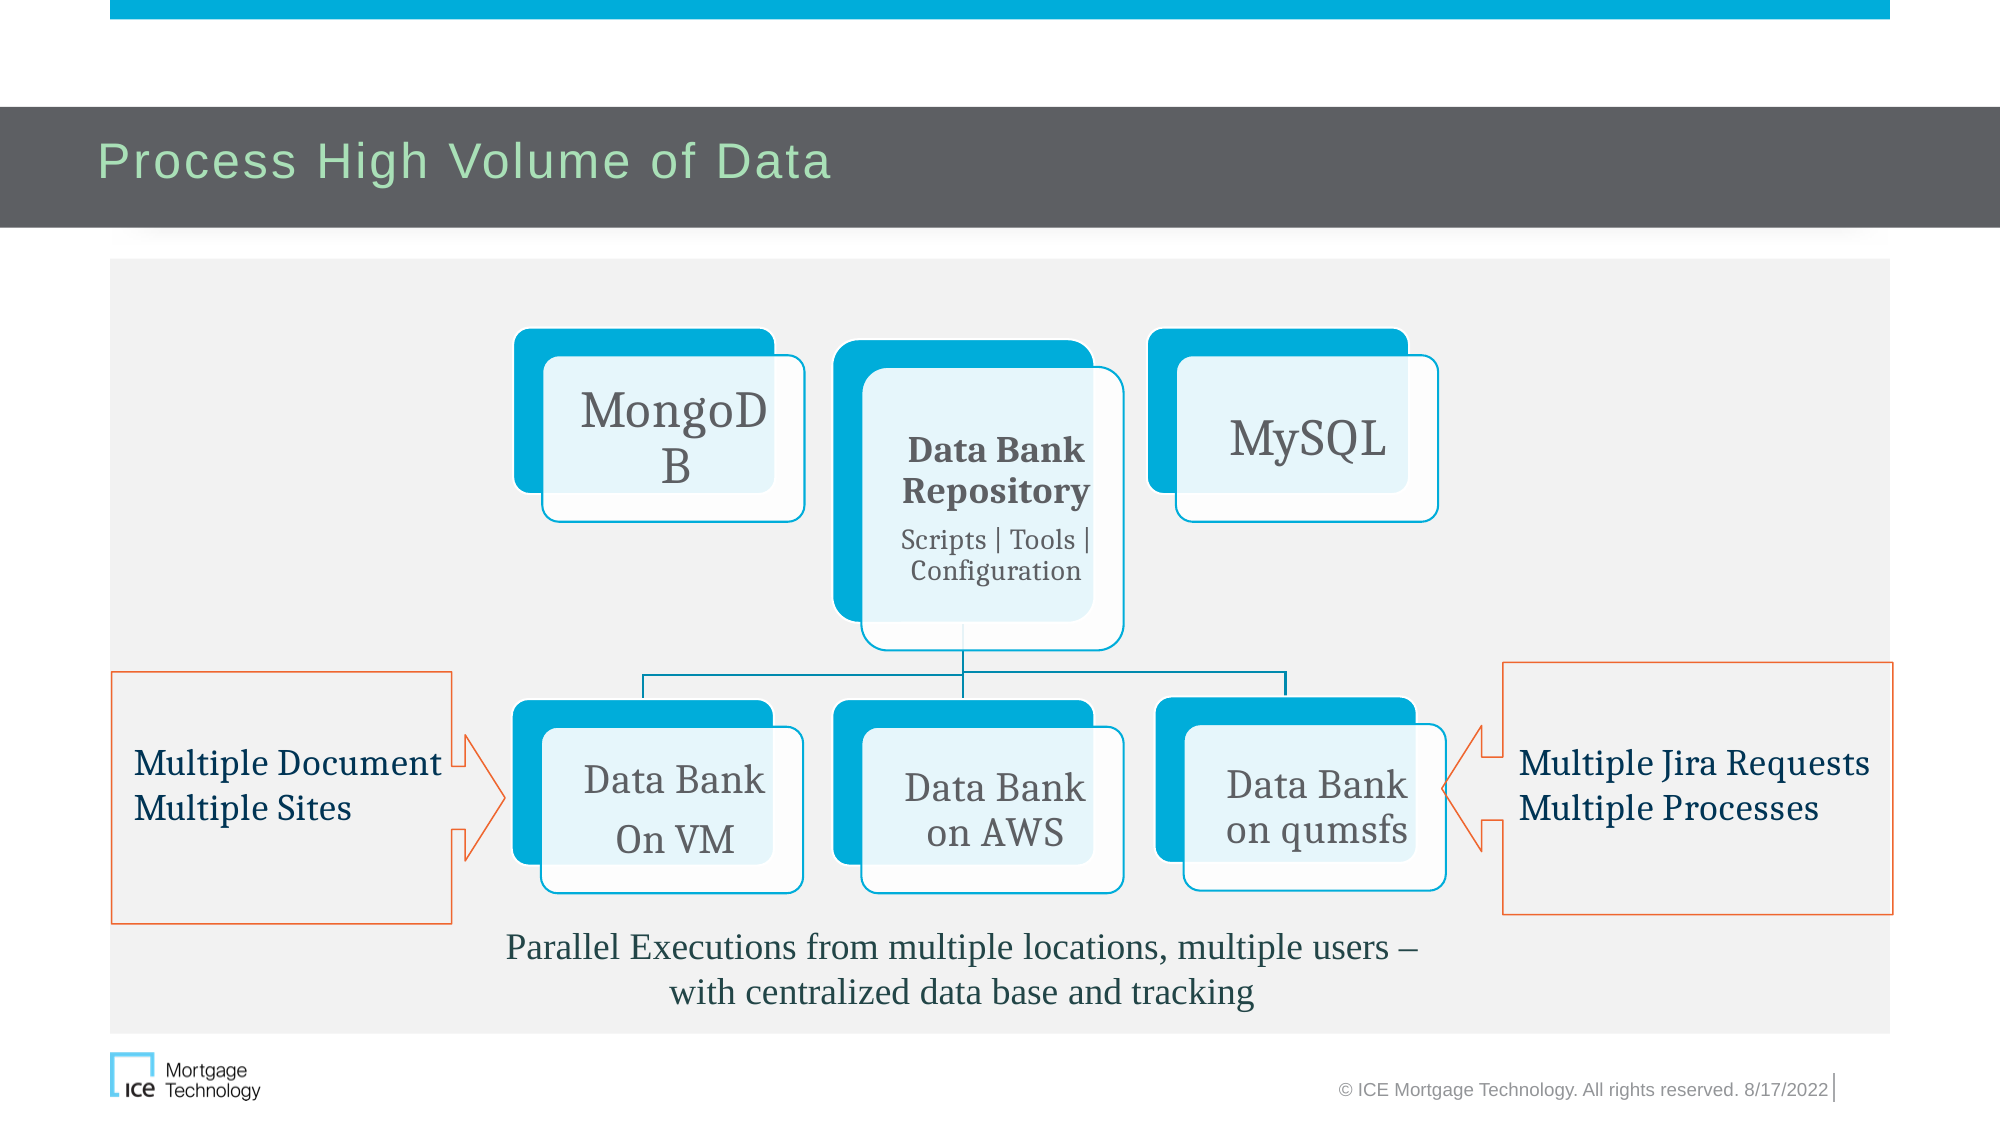

# Process High Volume of Data

Data Bank Repository
Scripts | Tools | Configuration
Data Bank
On VM
Data Bank on AWS
Data Bank on qumsfs
MySQL
MongoDB

Multiple Document
Multiple Sites
Multiple Jira Requests
Multiple Processes
Parallel Executions from multiple locations, multiple users – with centralized data base and tracking